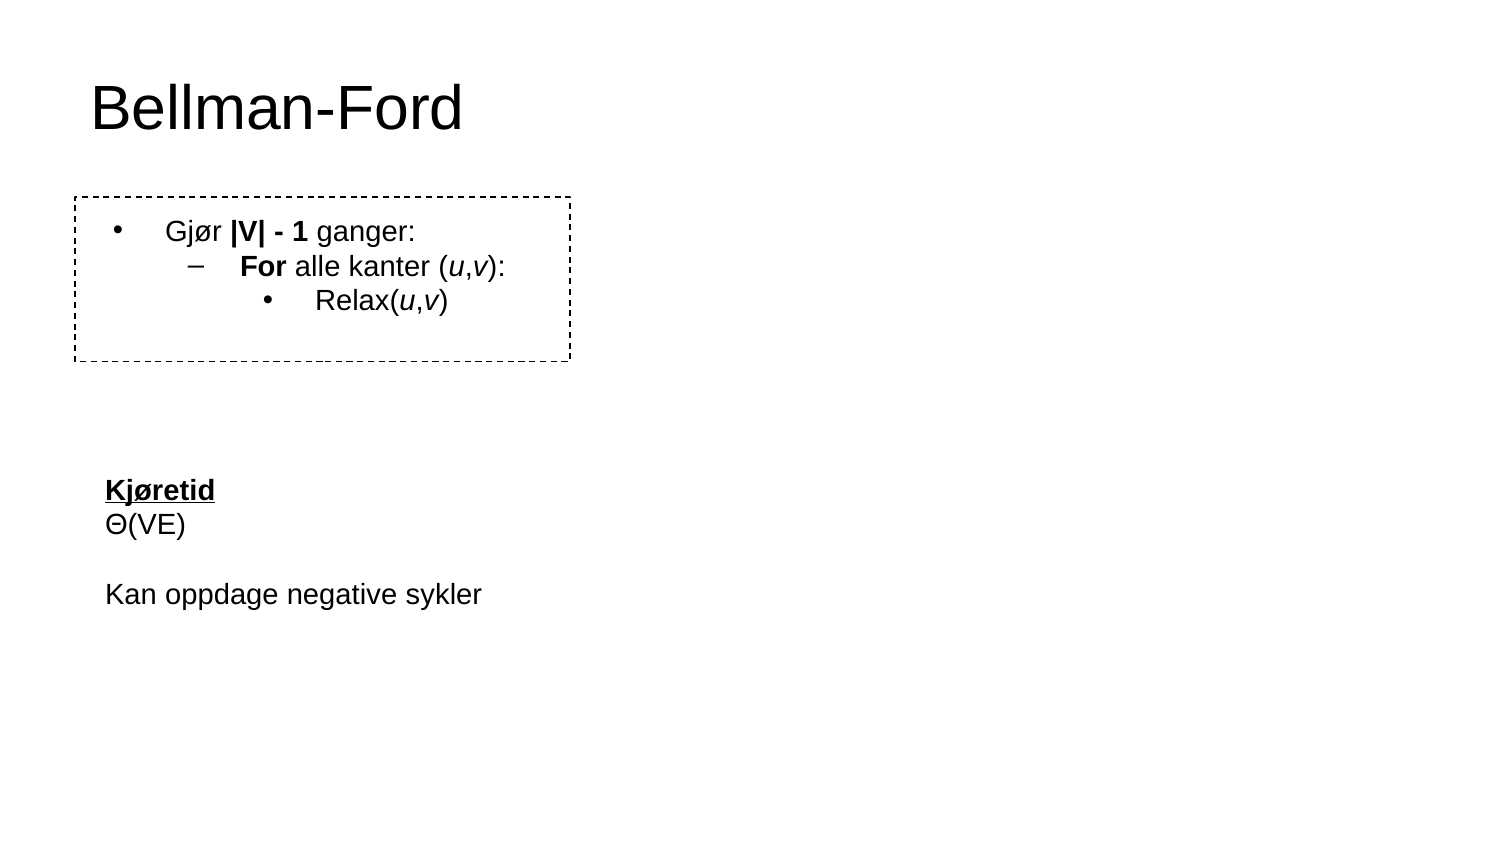

# Bellman-Ford
Gjør |V| - 1 ganger:
For alle kanter (u,v):
Relax(u,v)
Kjøretid
Θ(VE)

Kan oppdage negative sykler